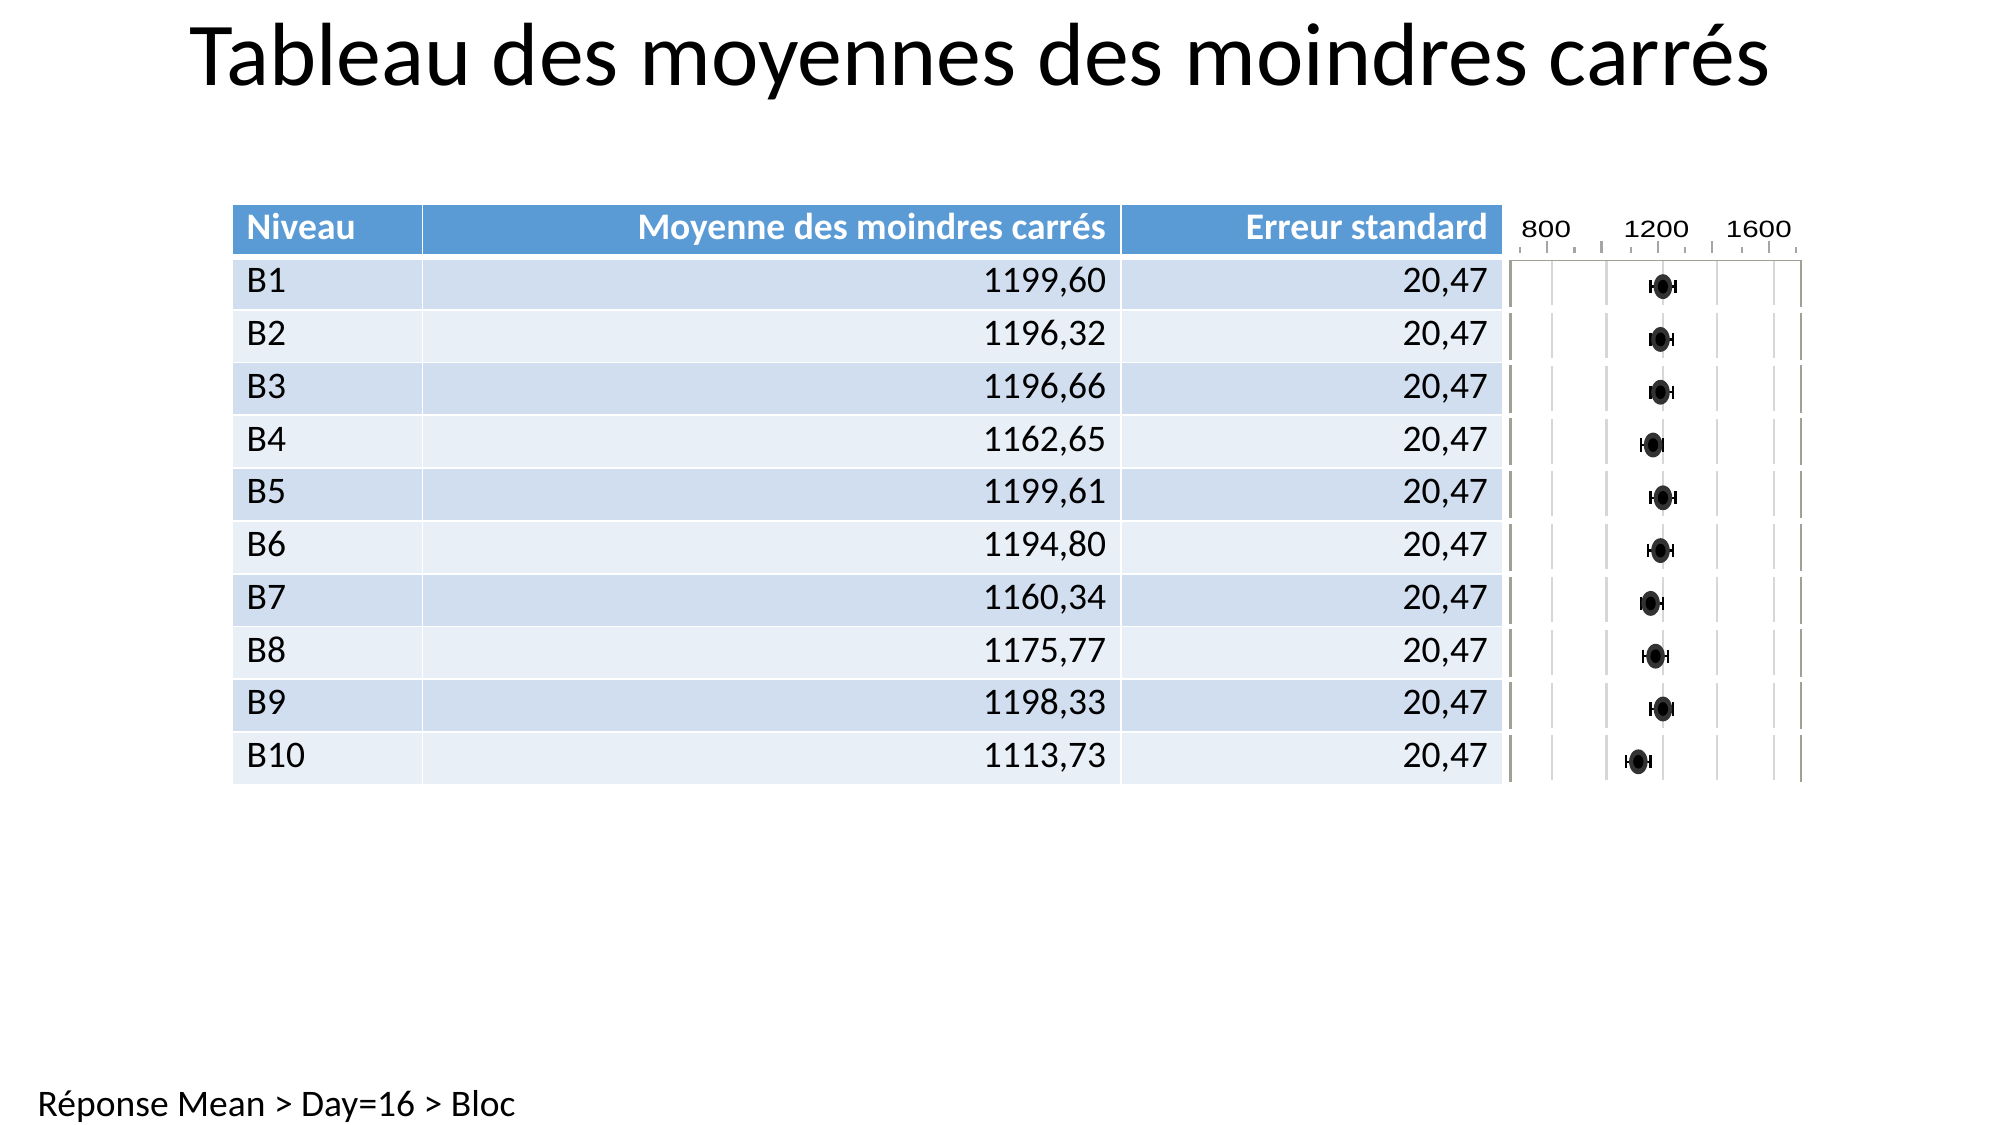

# Tableau des moyennes des moindres carrés
| Niveau | Moyenne des moindres carrés | Erreur standard |  |
| --- | --- | --- | --- |
| B1 | 1199,60 | 20,47 |  |
| B2 | 1196,32 | 20,47 |  |
| B3 | 1196,66 | 20,47 |  |
| B4 | 1162,65 | 20,47 |  |
| B5 | 1199,61 | 20,47 |  |
| B6 | 1194,80 | 20,47 |  |
| B7 | 1160,34 | 20,47 |  |
| B8 | 1175,77 | 20,47 |  |
| B9 | 1198,33 | 20,47 |  |
| B10 | 1113,73 | 20,47 |  |
Réponse Mean > Day=16 > Bloc